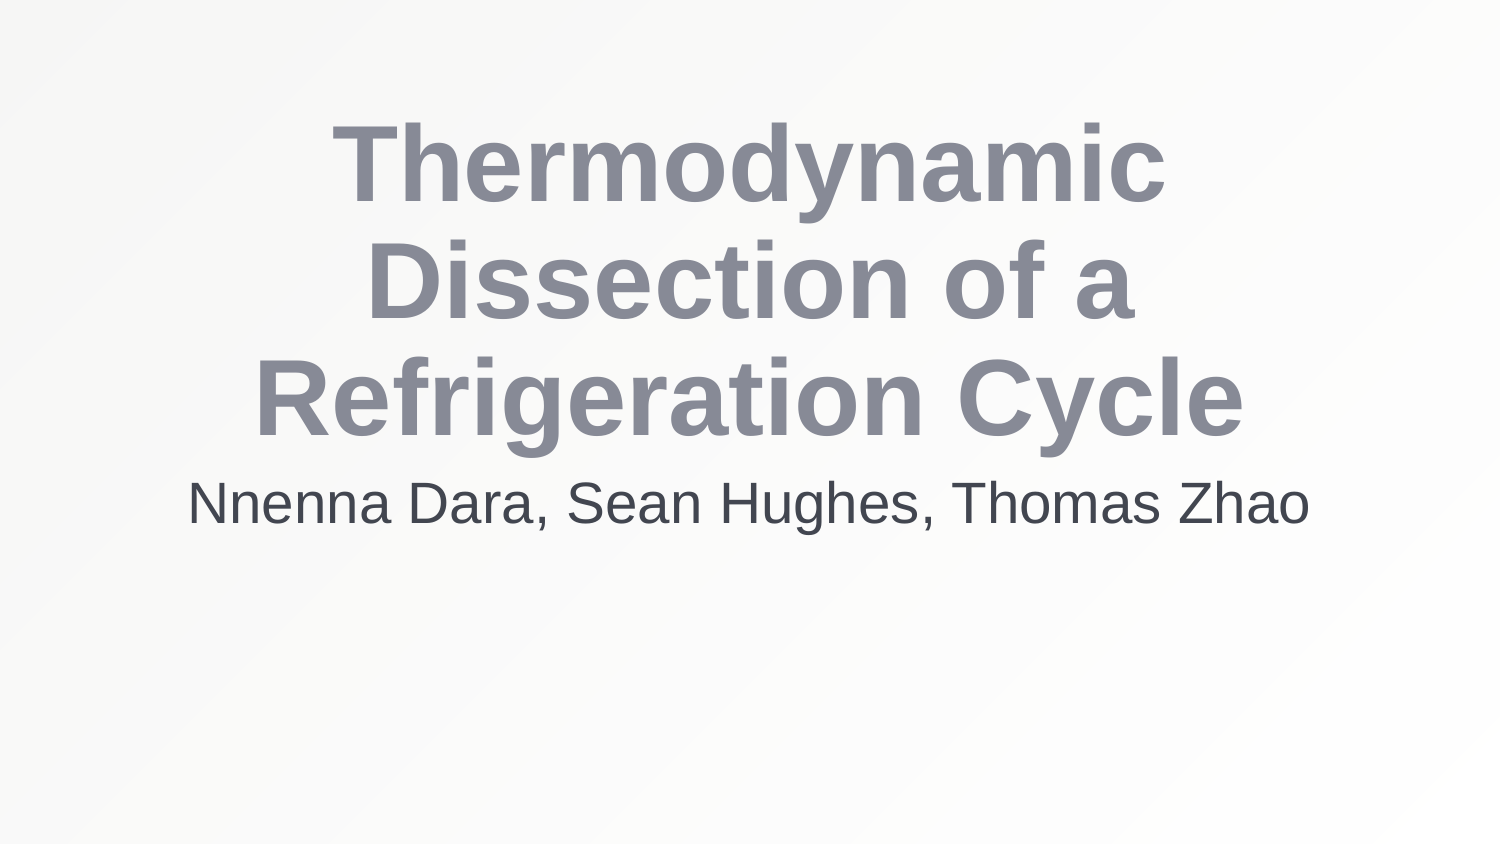

# Thermodynamic Dissection of a Refrigeration Cycle
Nnenna Dara, Sean Hughes, Thomas Zhao